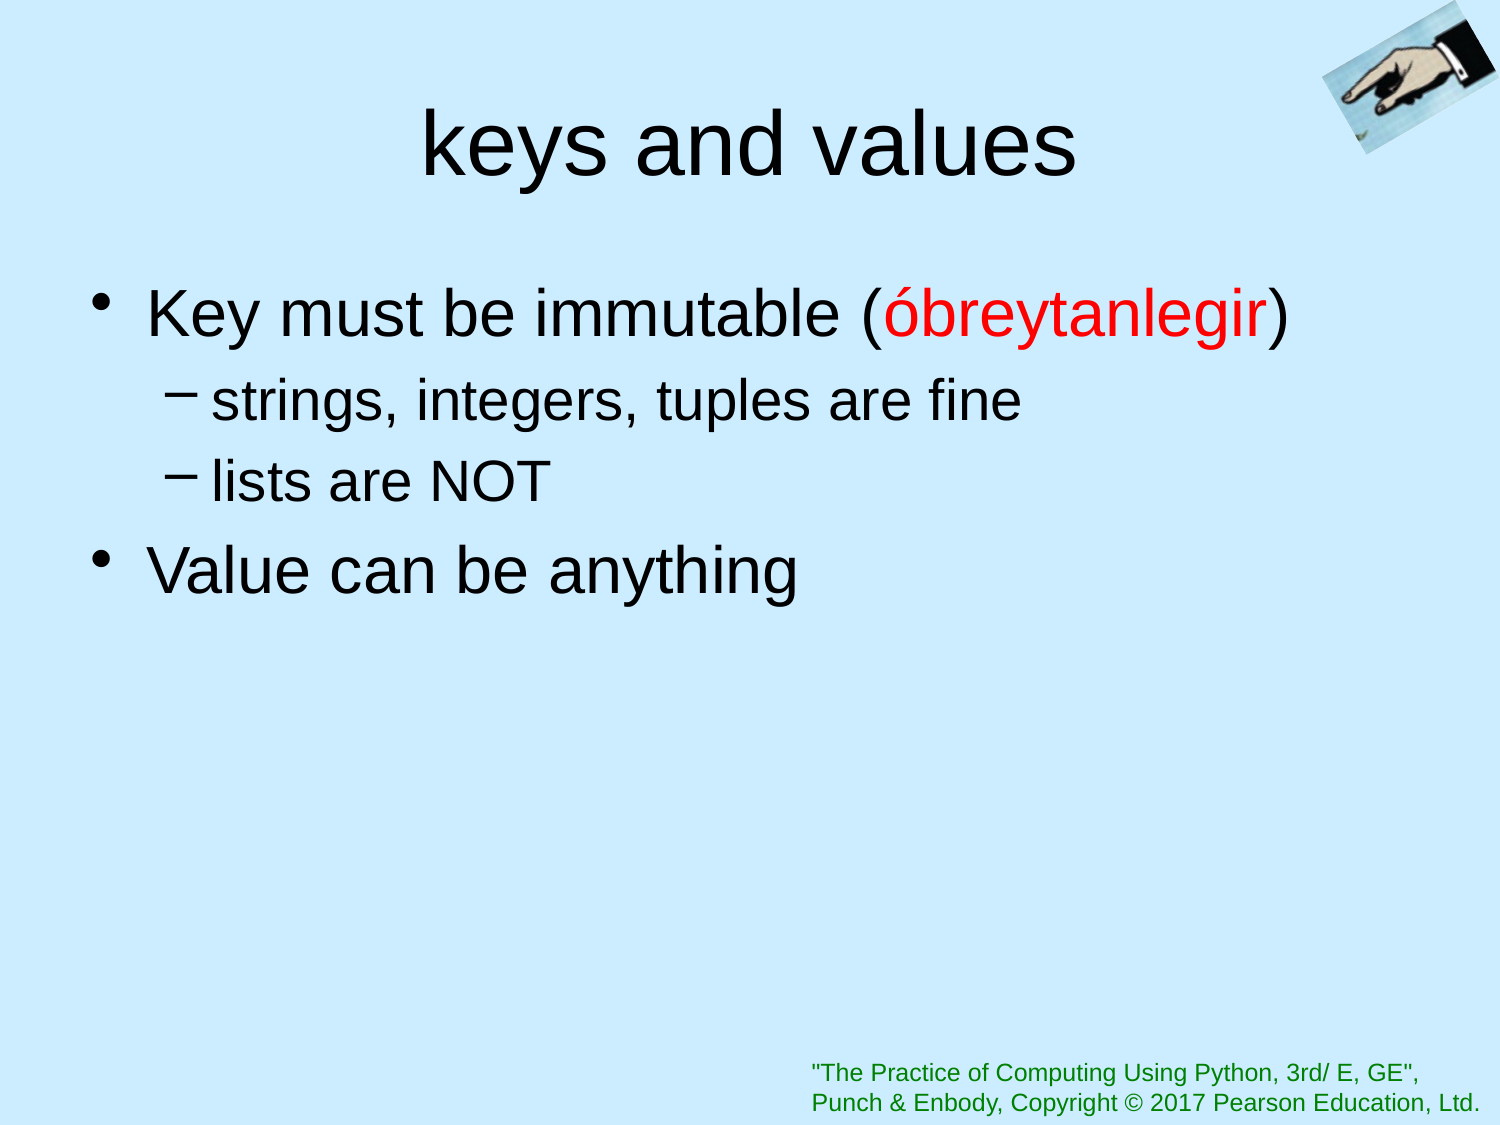

# keys and values
Key must be immutable (óbreytanlegir)
strings, integers, tuples are fine
lists are NOT
Value can be anything